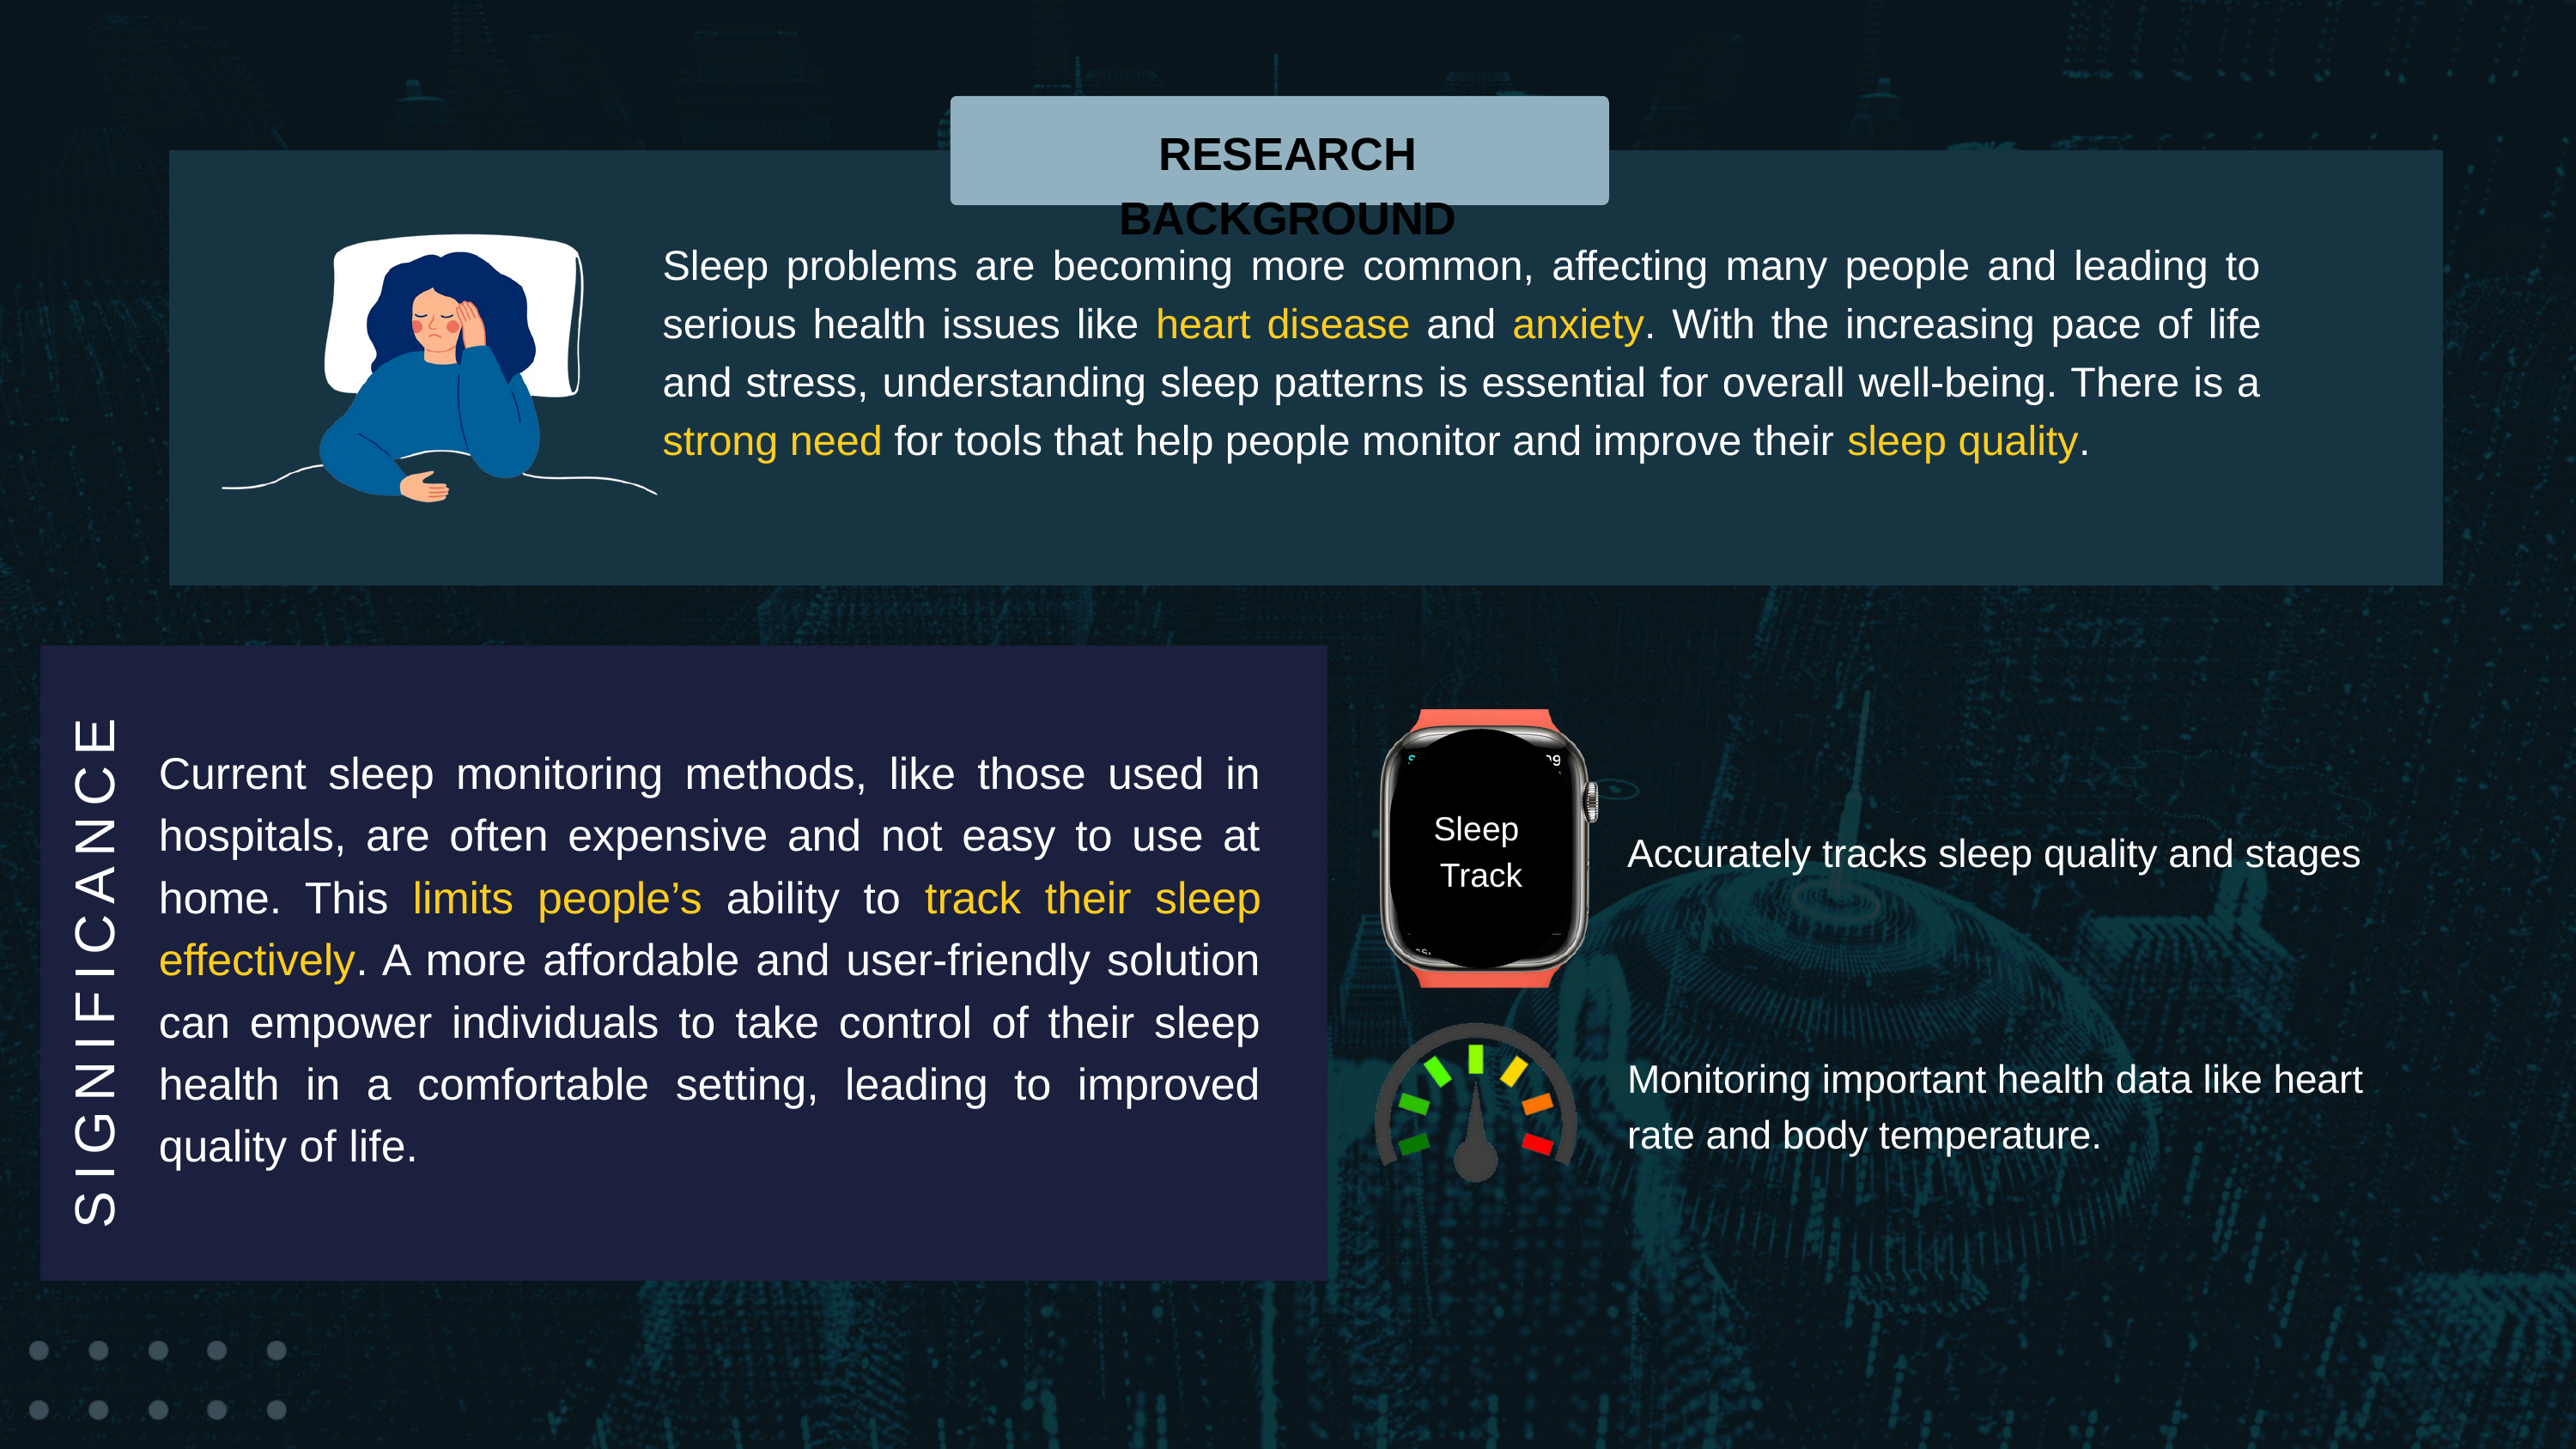

RESEARCH BACKGROUND

Sleep problems are becoming more common, affecting many people and leading to serious health issues like heart disease and anxiety. With the increasing pace of life and stress, understanding sleep patterns is essential for overall well-being. There is a strong need for tools that help people monitor and improve their sleep quality.

Current sleep monitoring methods, like those used in hospitals, are often expensive and not easy to use at home. This limits people’s ability to track their sleep effectively. A more affordable and user-friendly solution can empower individuals to take control of their sleep health in a comfortable setting, leading to improved quality of life.

Accurately tracks sleep quality and stages

Sleep
Track
SIGNIFICANCE

Monitoring important health data like heart
rate and body temperature.